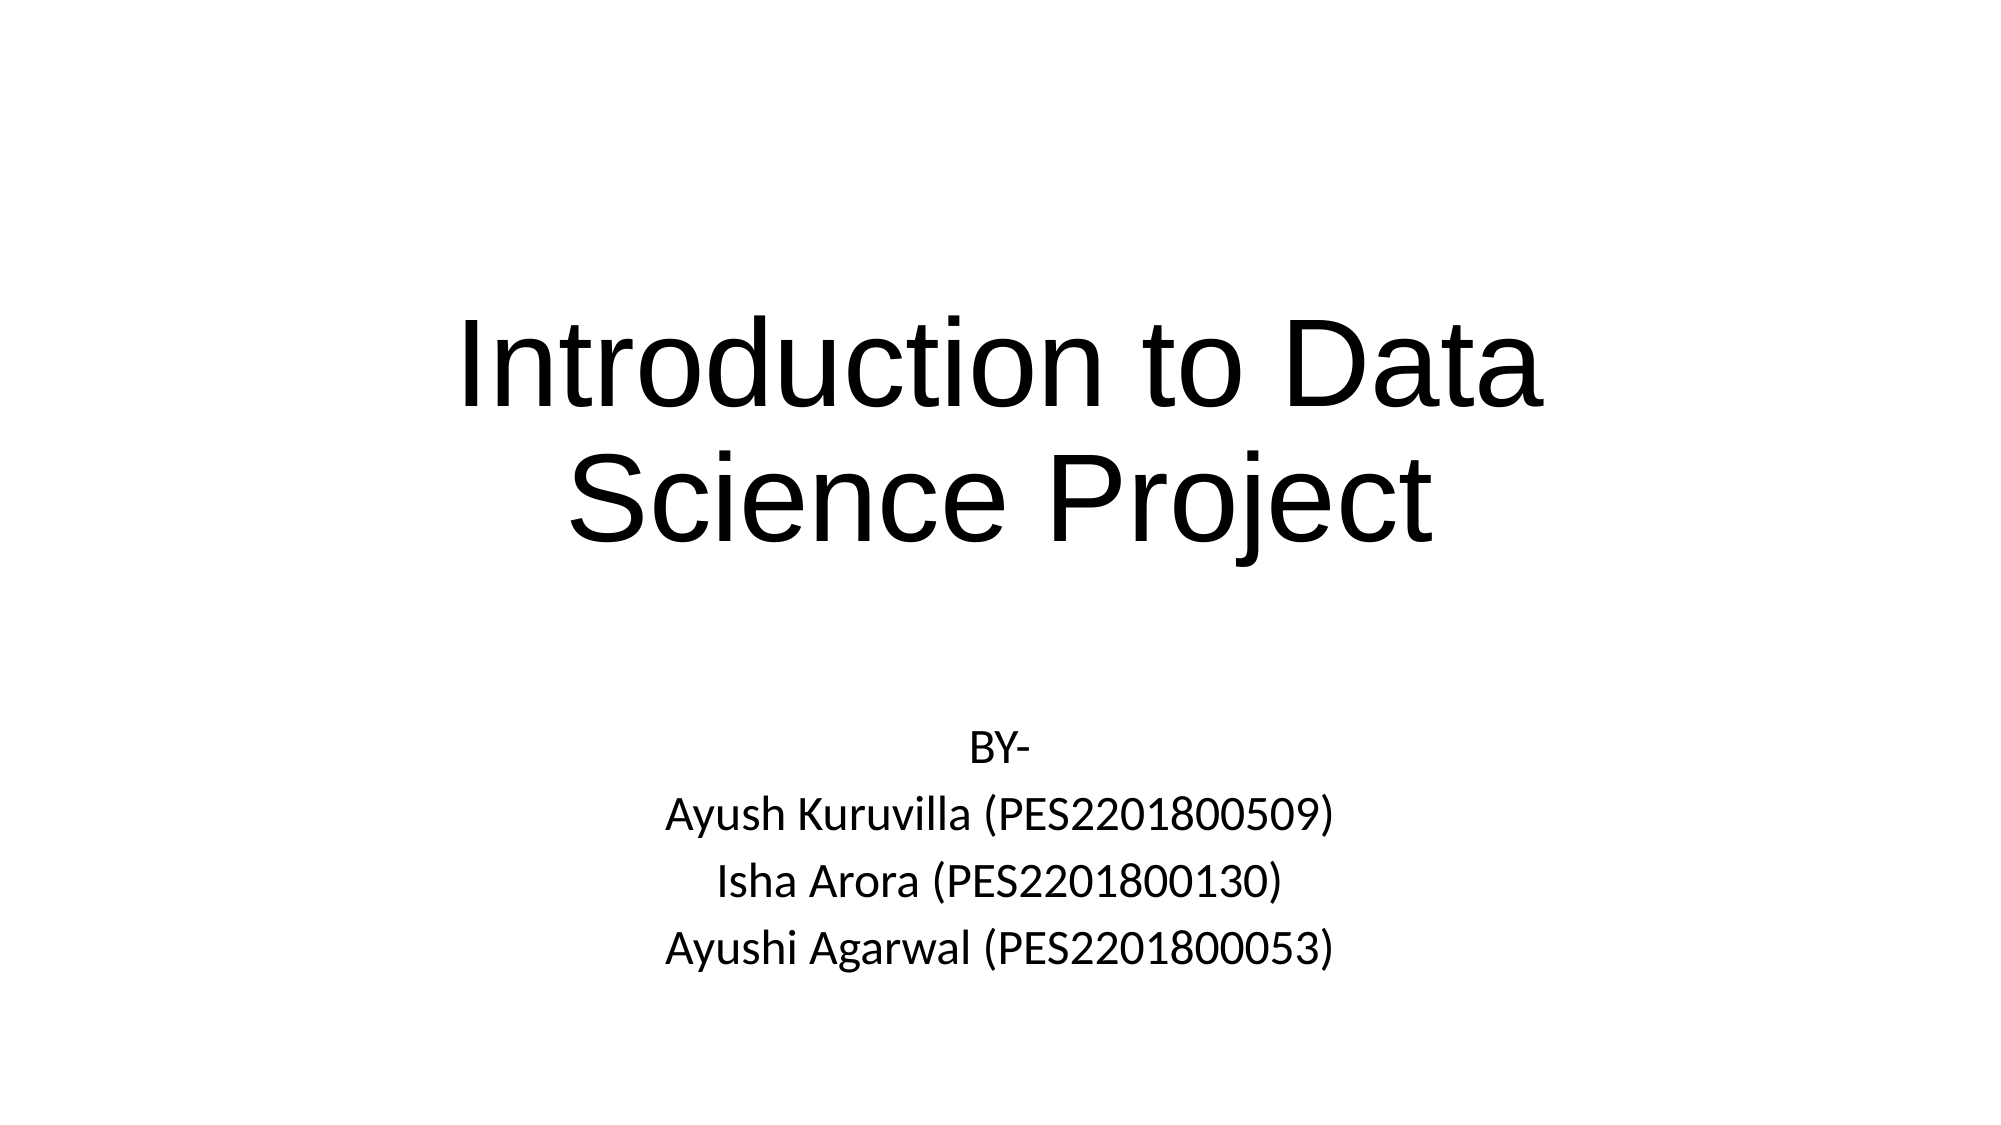

# Introduction to Data Science Project
BY-
Ayush Kuruvilla (PES2201800509)
Isha Arora (PES2201800130)
Ayushi Agarwal (PES2201800053)